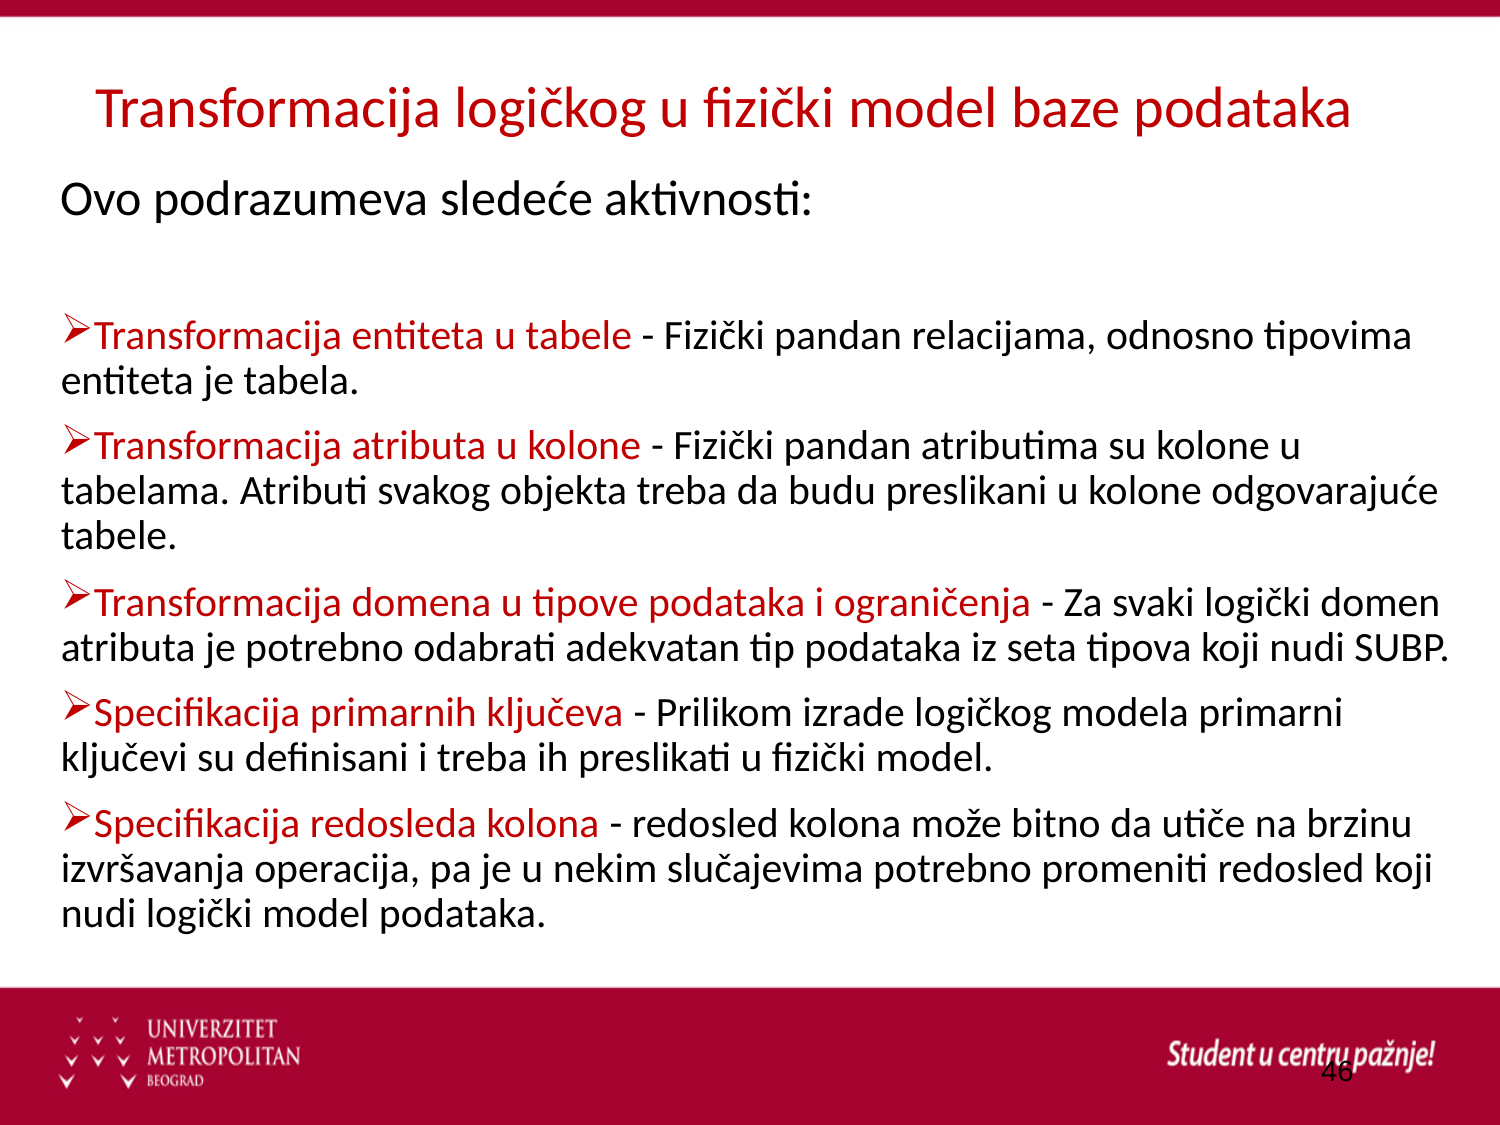

# Transformacija logičkog u fizički model baze podataka
Ovo podrazumeva sledeće aktivnosti:

Transformacija entiteta u tabele - Fizički pandan relacijama, odnosno tipovima entiteta je tabela.
Transformacija atributa u kolone - Fizički pandan atributima su kolone u tabelama. Atributi svakog objekta treba da budu preslikani u kolone odgovarajuće tabele.
Transformacija domena u tipove podataka i ograničenja - Za svaki logički domen atributa je potrebno odabrati adekvatan tip podataka iz seta tipova koji nudi SUBP.
Specifikacija primarnih ključeva - Prilikom izrade logičkog modela primarni ključevi su definisani i treba ih preslikati u fizički model.
Specifikacija redosleda kolona - redosled kolona može bitno da utiče na brzinu izvršavanja operacija, pa je u nekim slučajevima potrebno promeniti redosled koji nudi logički model podataka.

46